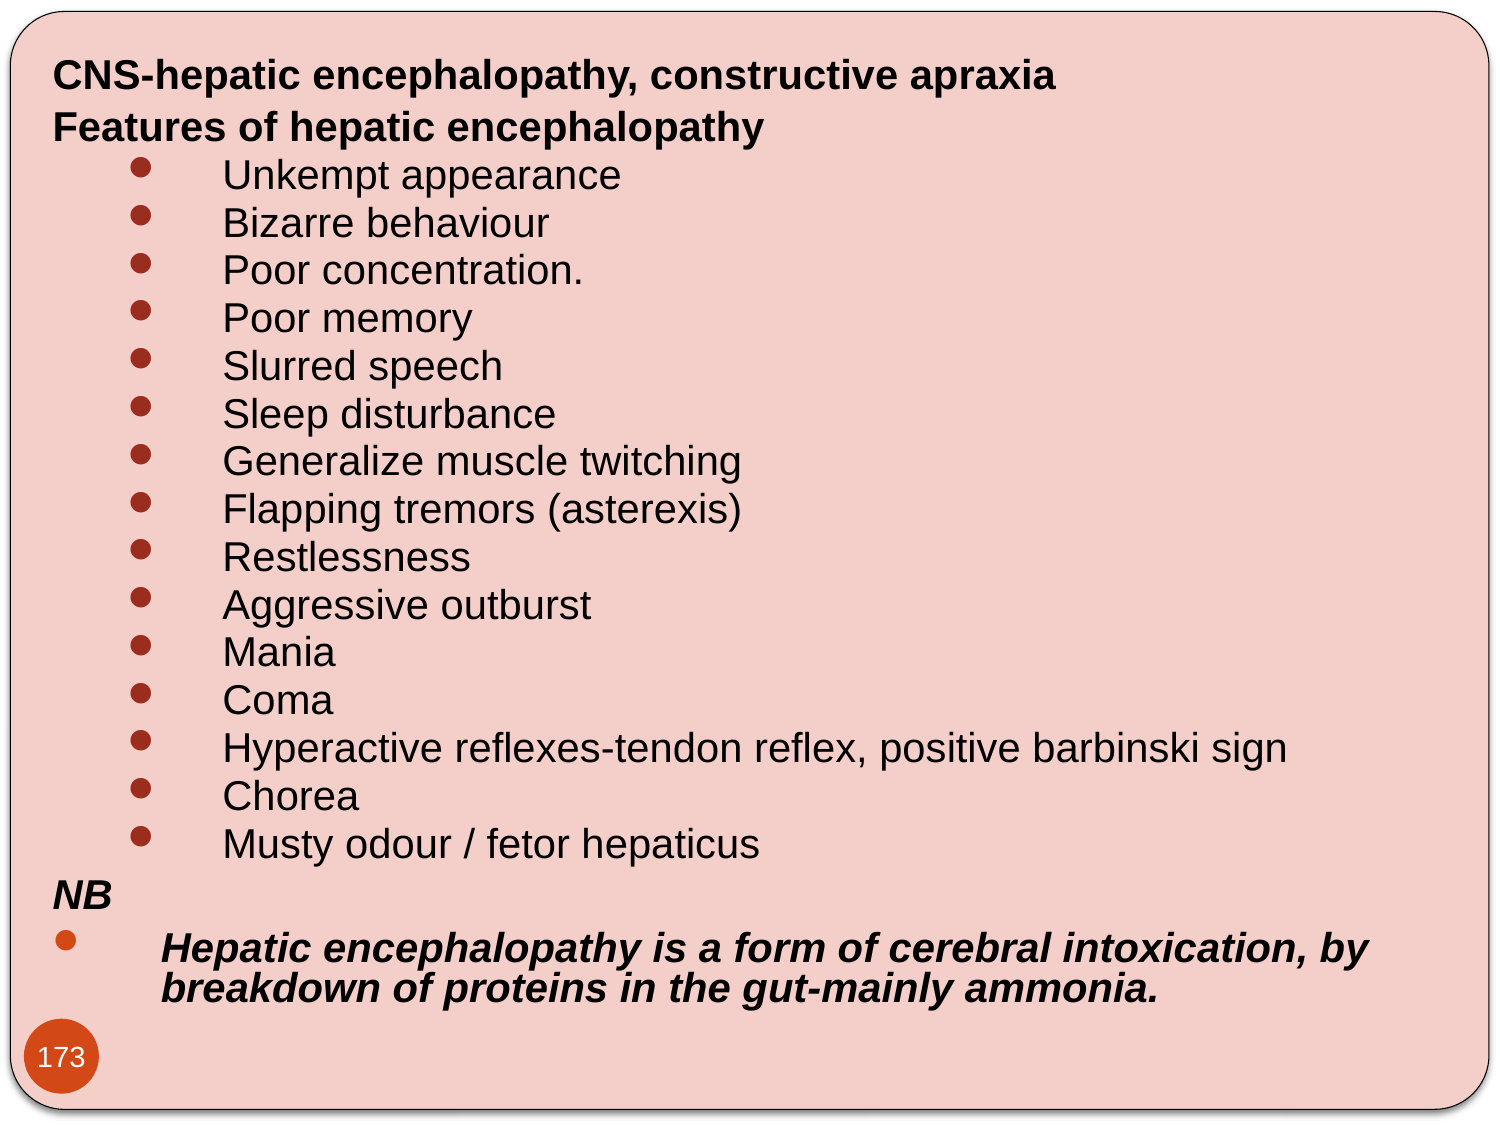

CNS-hepatic encephalopathy, constructive apraxia
Features of hepatic encephalopathy
Unkempt appearance
Bizarre behaviour
Poor concentration.
Poor memory
Slurred speech
Sleep disturbance
Generalize muscle twitching
Flapping tremors (asterexis)
Restlessness
Aggressive outburst
Mania
Coma
Hyperactive reflexes-tendon reflex, positive barbinski sign
Chorea
Musty odour / fetor hepaticus
NB
Hepatic encephalopathy is a form of cerebral intoxication, by breakdown of proteins in the gut-mainly ammonia.
173